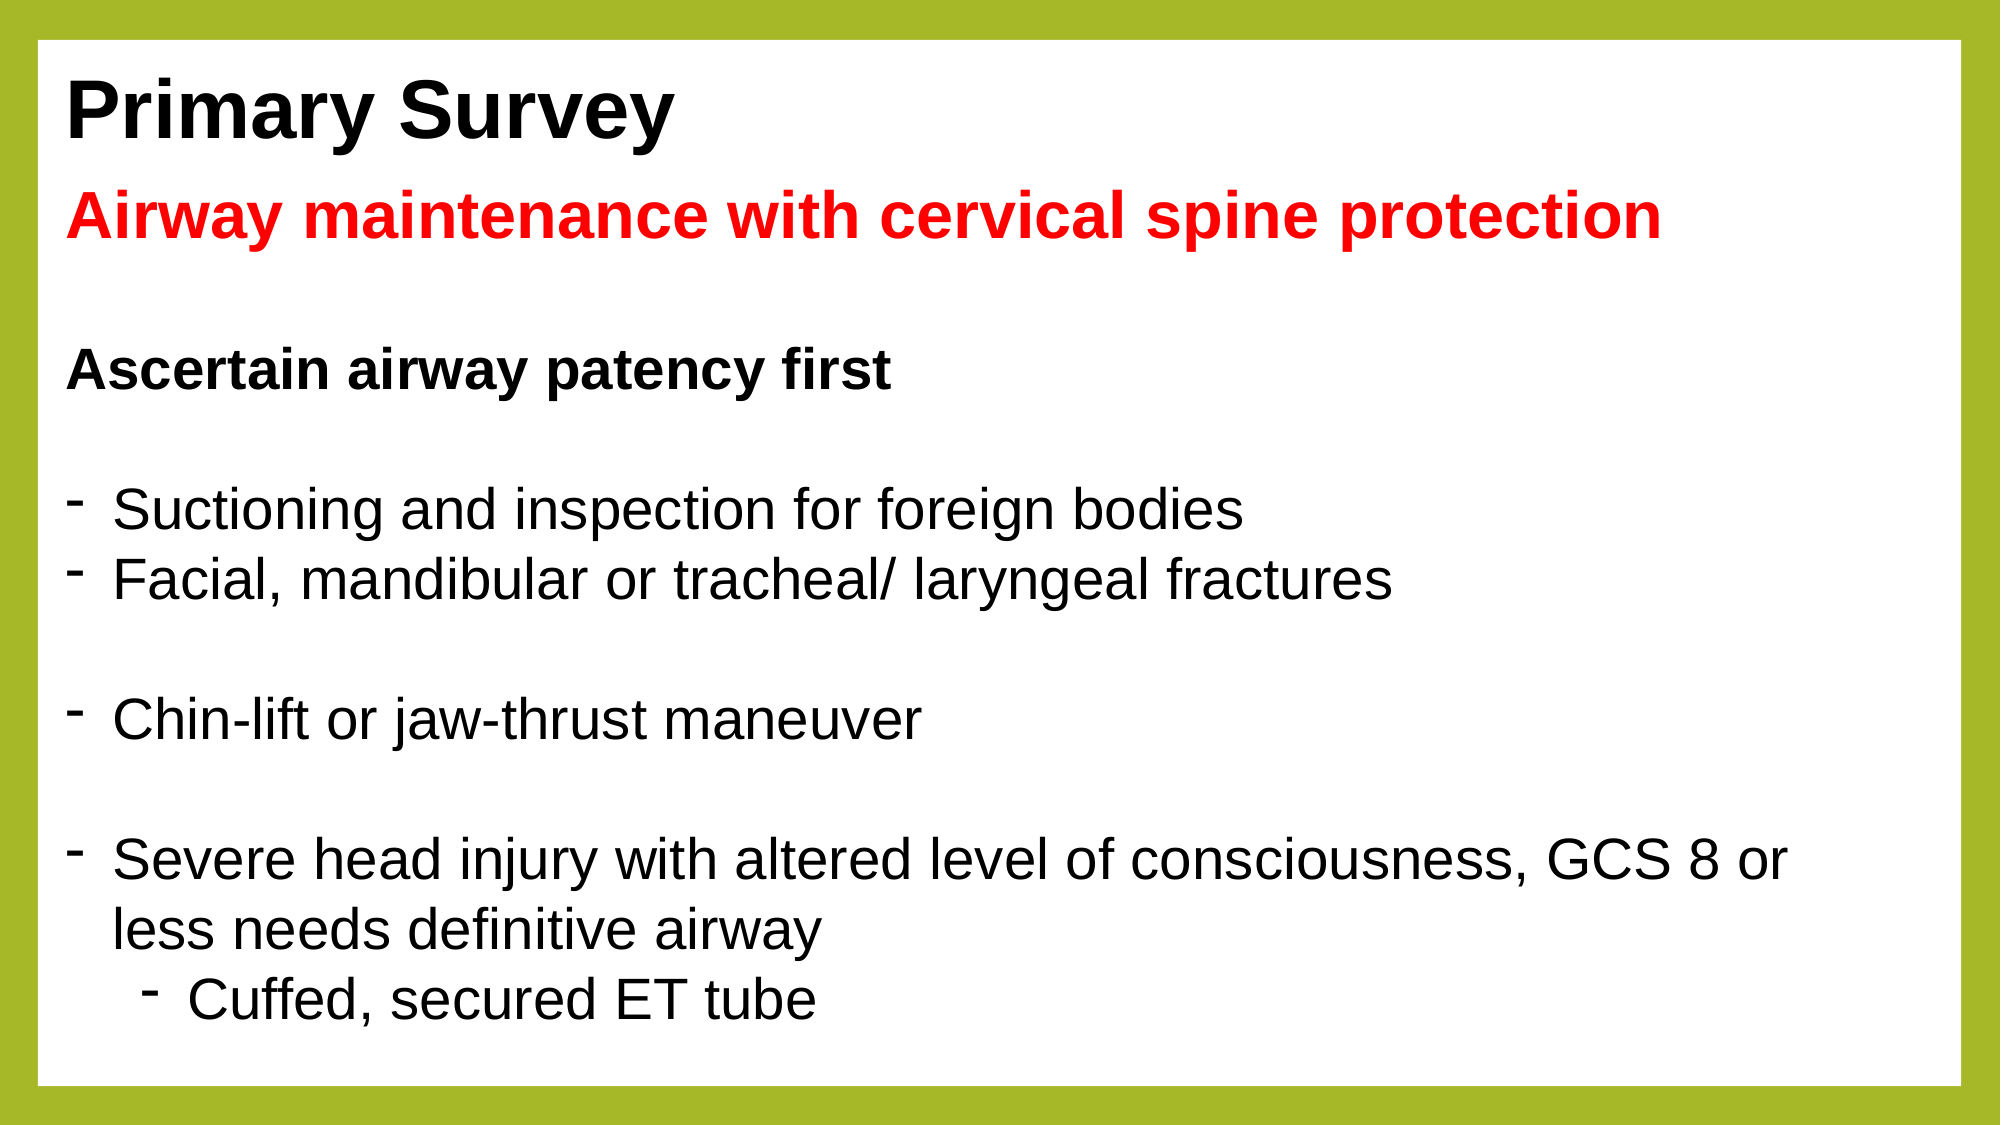

Primary Survey
Airway maintenance with cervical spine protection

Ascertain airway patency first

Suctioning and inspection for foreign bodies
Facial, mandibular or tracheal/ laryngeal fractures

Chin-lift or jaw-thrust maneuver

Severe head injury with altered level of consciousness, GCS 8 or less needs definitive airway
Cuffed, secured ET tube